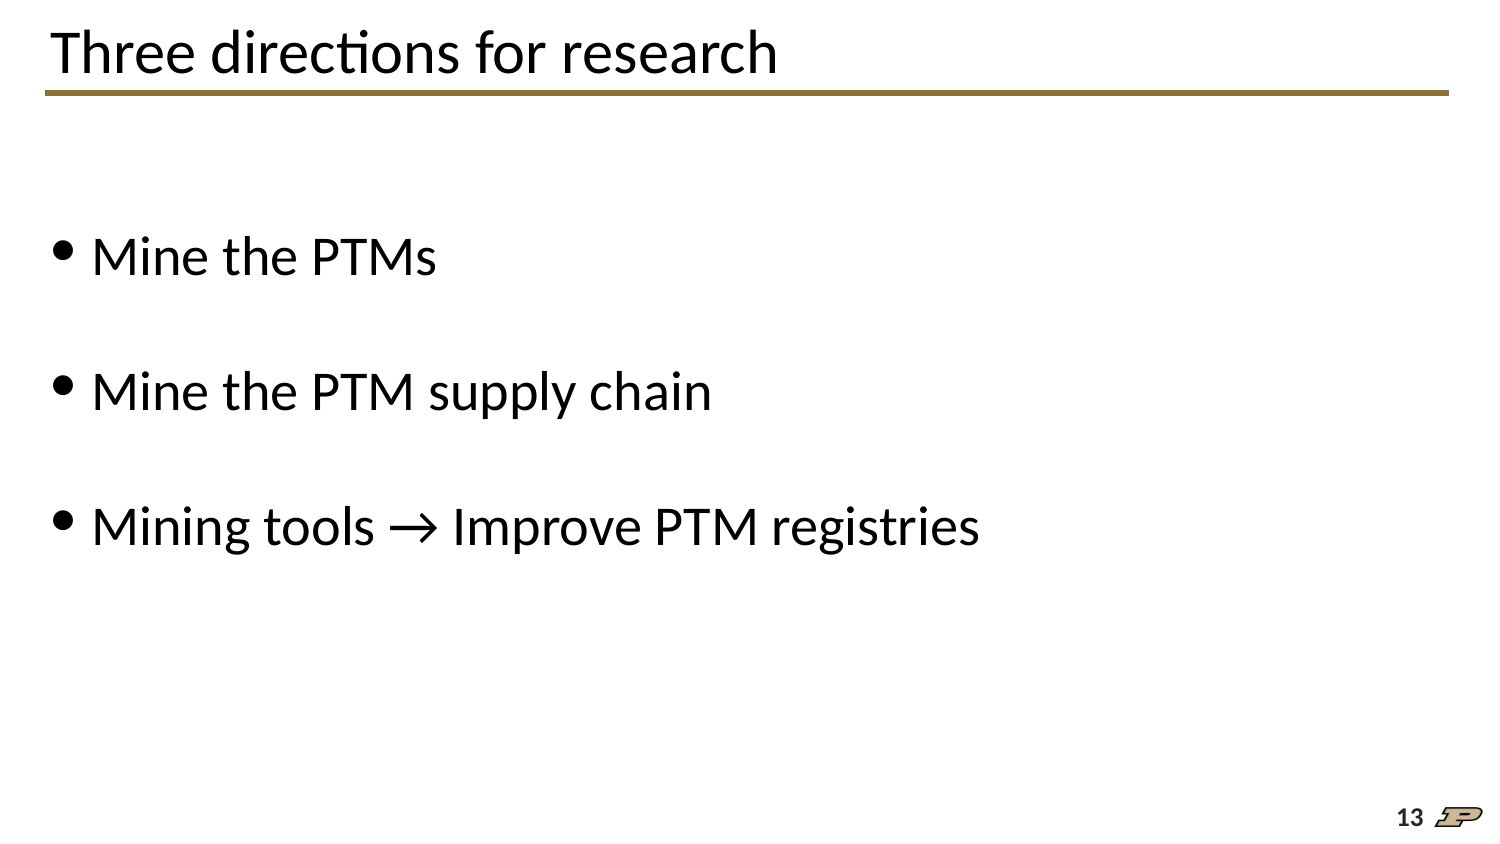

# Three directions for research
Mine the PTMs
Mine the PTM supply chain
Mining tools → Improve PTM registries
13